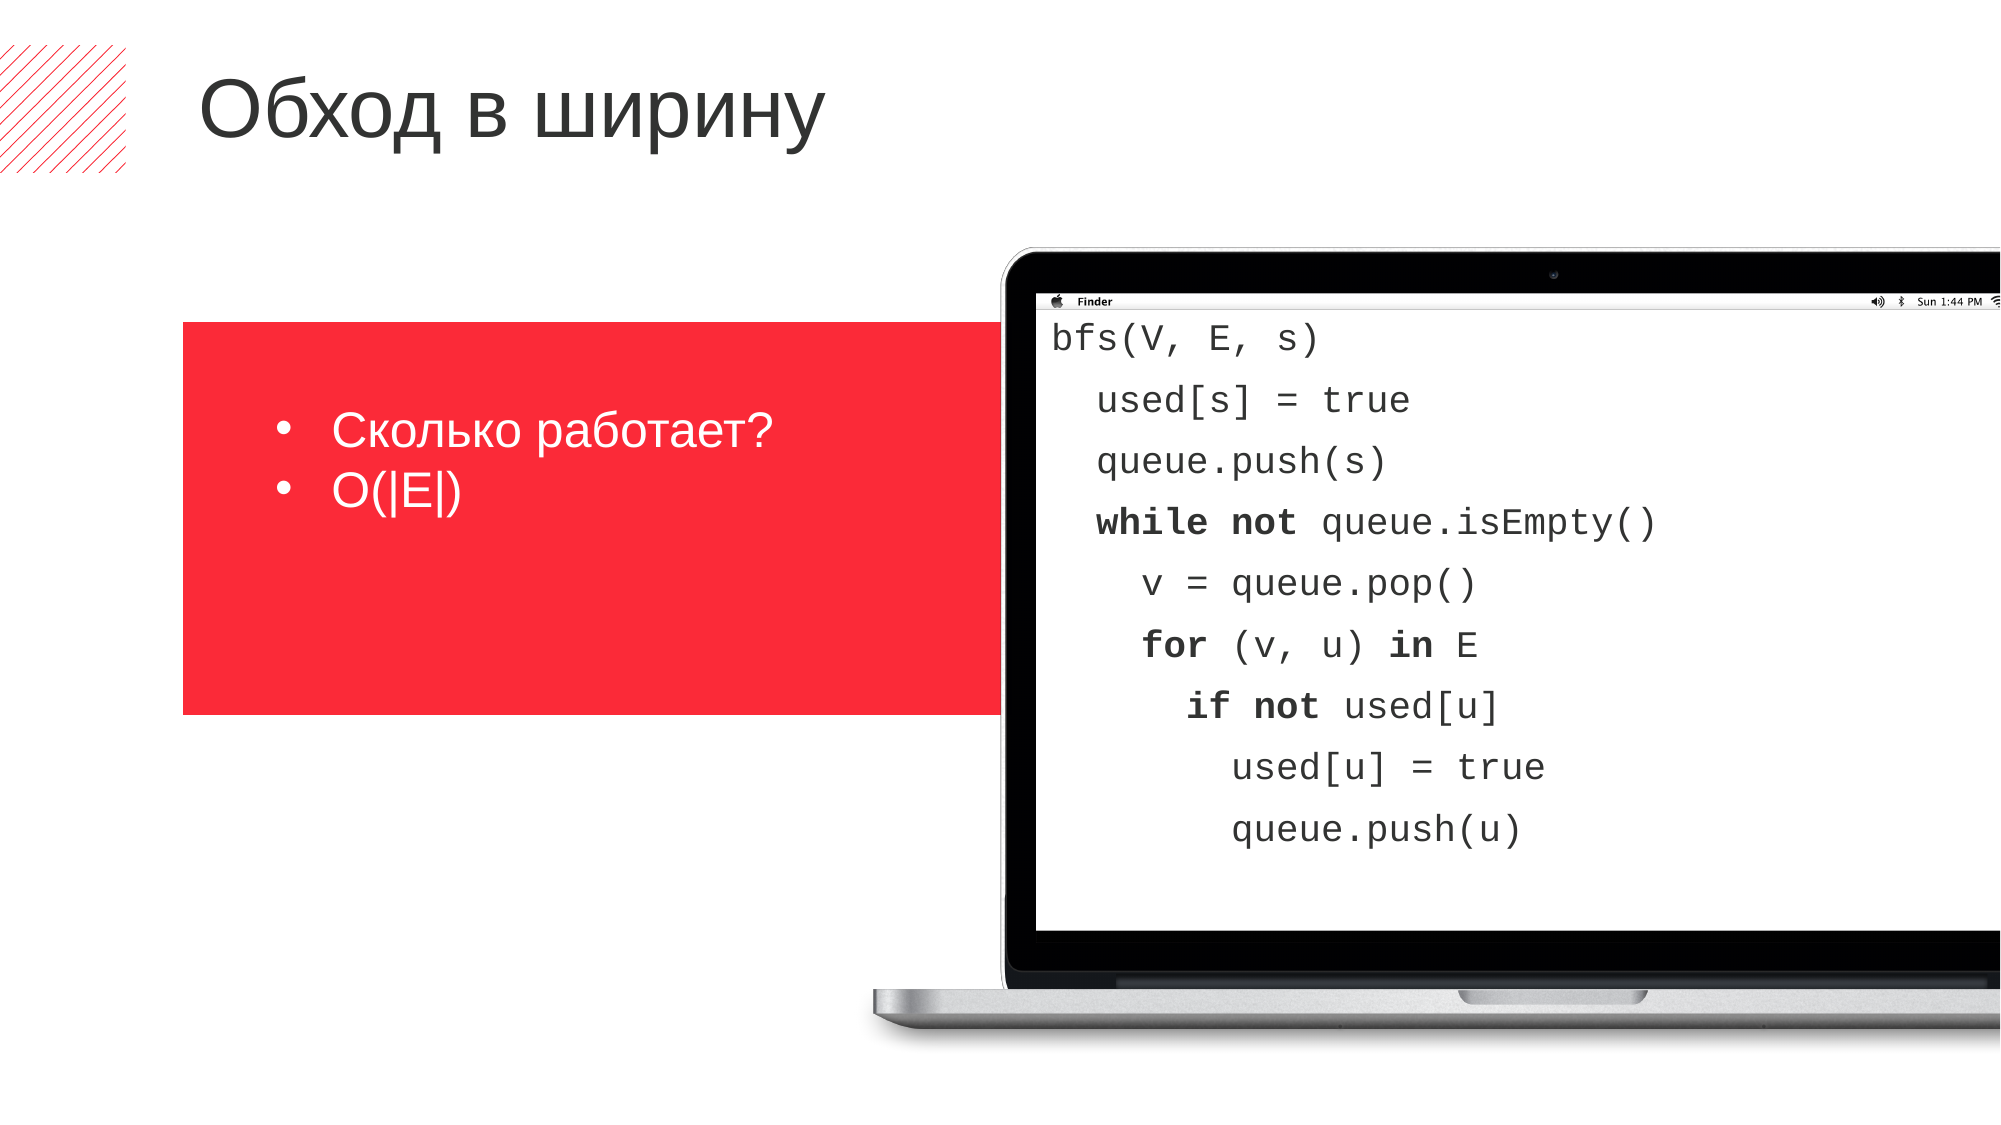

Обход в ширину
bfs(V, E, s)
  used[s] = true
  queue.push(s)
  while not queue.isEmpty()
    v = queue.pop()
    for (v, u) in E
      if not used[u]
        used[u] = true
        queue.push(u)
Сколько работает?
O(|E|)